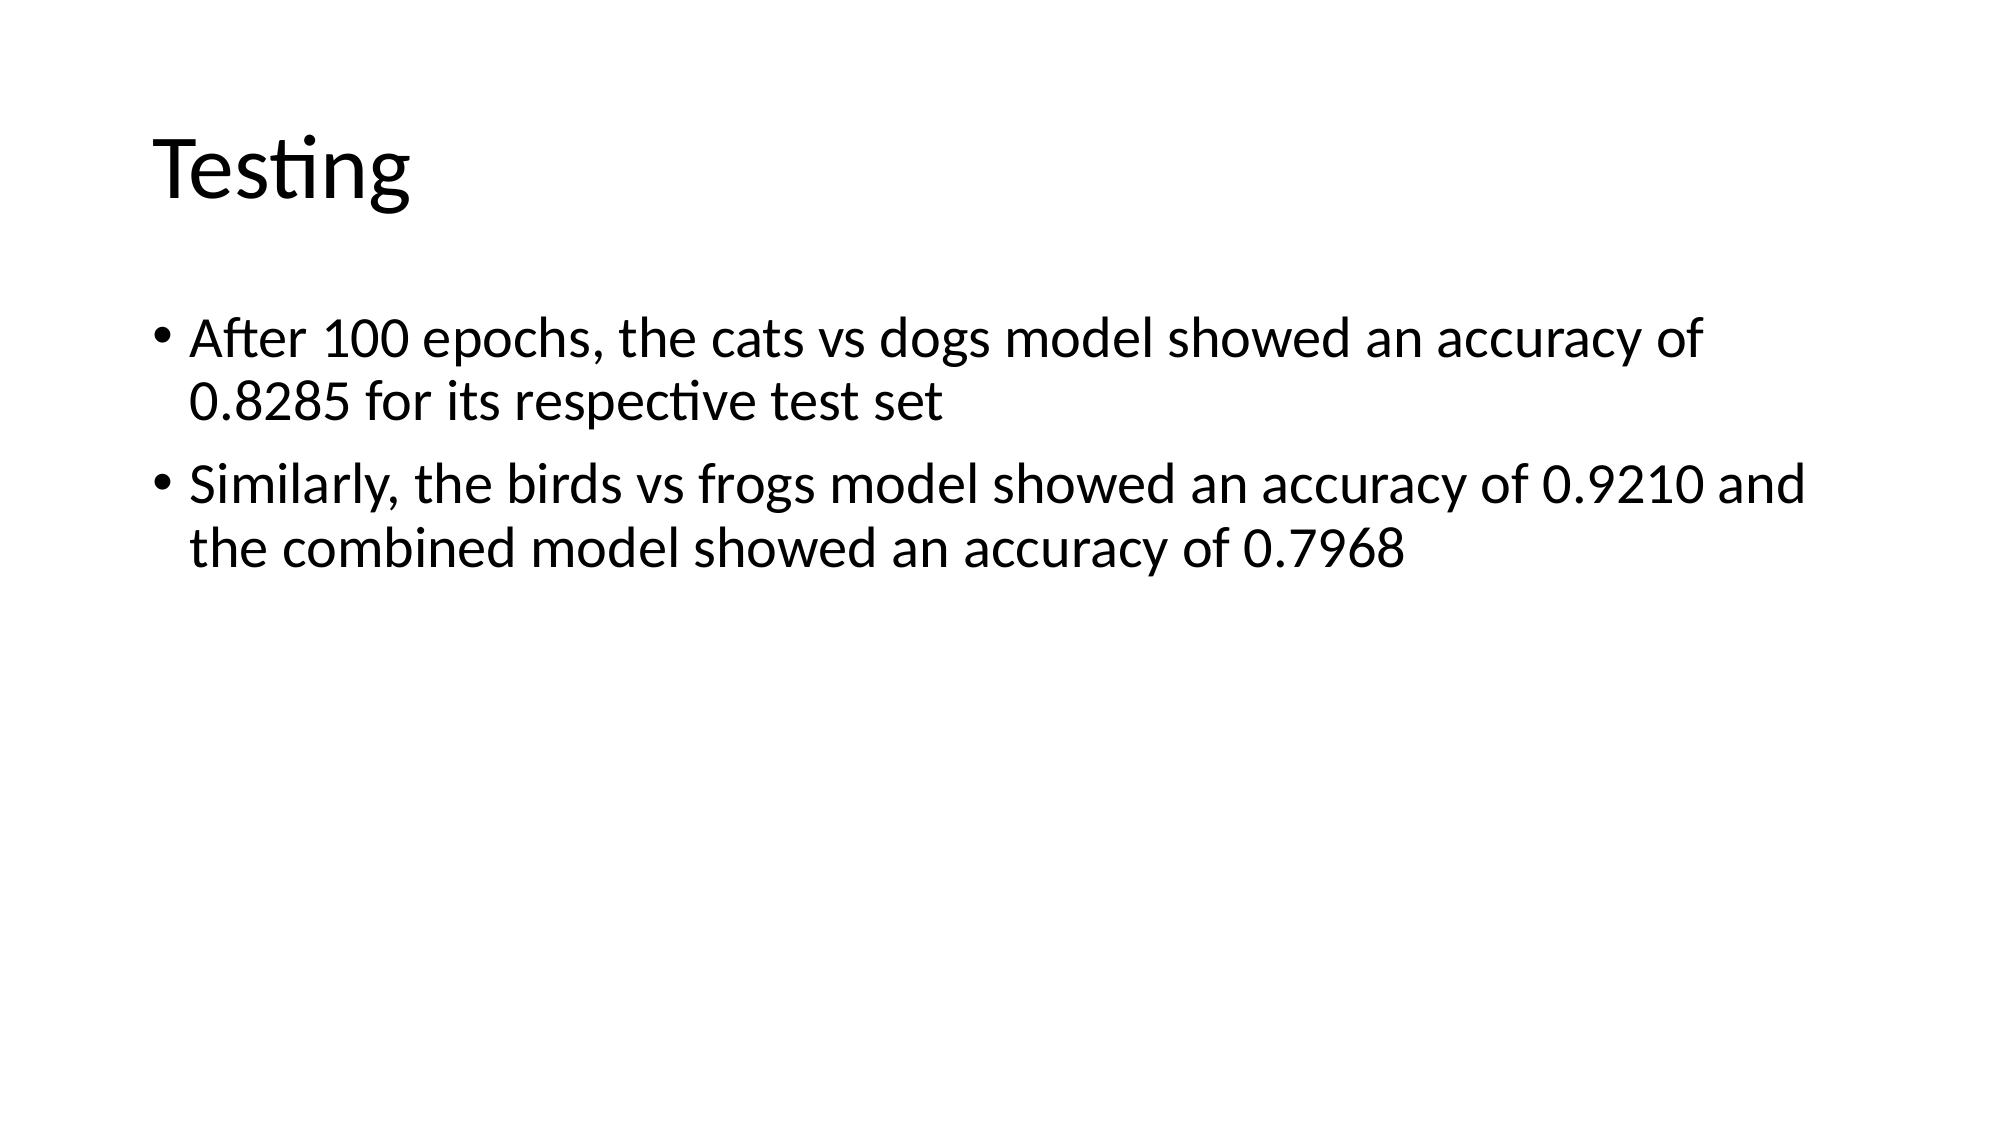

# Testing
After 100 epochs, the cats vs dogs model showed an accuracy of 0.8285 for its respective test set
Similarly, the birds vs frogs model showed an accuracy of 0.9210 and the combined model showed an accuracy of 0.7968